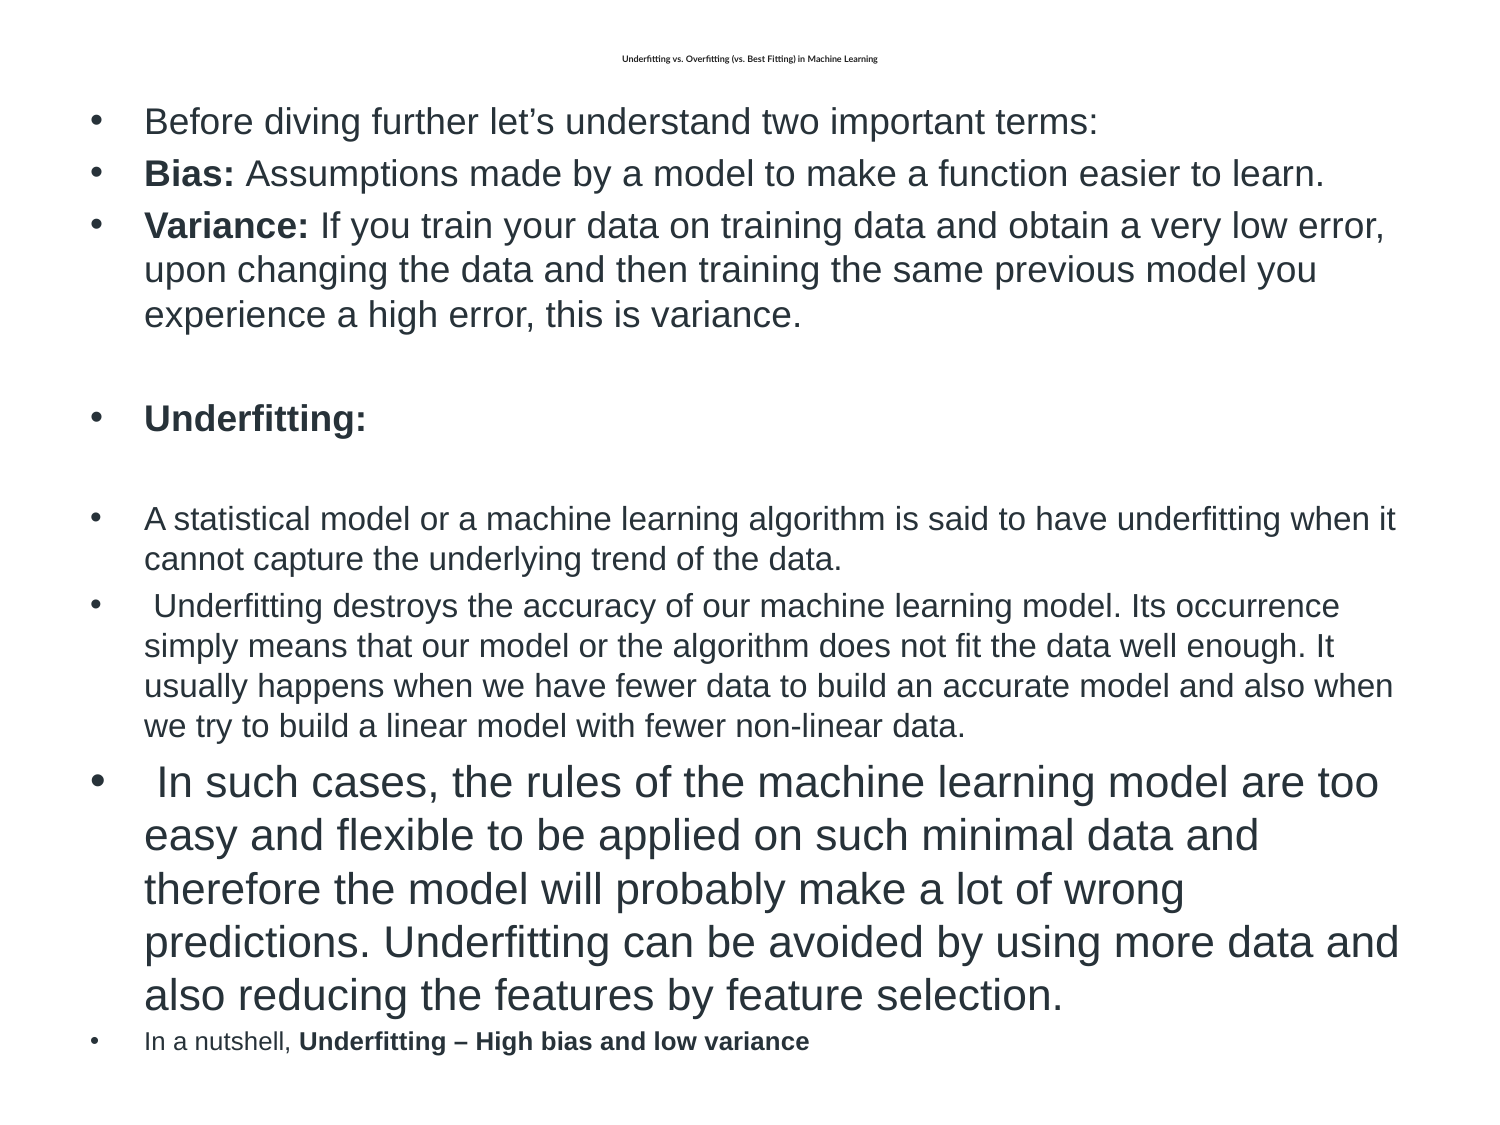

# Underfitting vs. Overfitting (vs. Best Fitting) in Machine Learning
Before diving further let’s understand two important terms:
Bias: Assumptions made by a model to make a function easier to learn.
Variance: If you train your data on training data and obtain a very low error, upon changing the data and then training the same previous model you experience a high error, this is variance.

Underfitting:

A statistical model or a machine learning algorithm is said to have underfitting when it cannot capture the underlying trend of the data.
 Underfitting destroys the accuracy of our machine learning model. Its occurrence simply means that our model or the algorithm does not fit the data well enough. It usually happens when we have fewer data to build an accurate model and also when we try to build a linear model with fewer non-linear data.
 In such cases, the rules of the machine learning model are too easy and flexible to be applied on such minimal data and therefore the model will probably make a lot of wrong predictions. Underfitting can be avoided by using more data and also reducing the features by feature selection.
In a nutshell, Underfitting – High bias and low variance